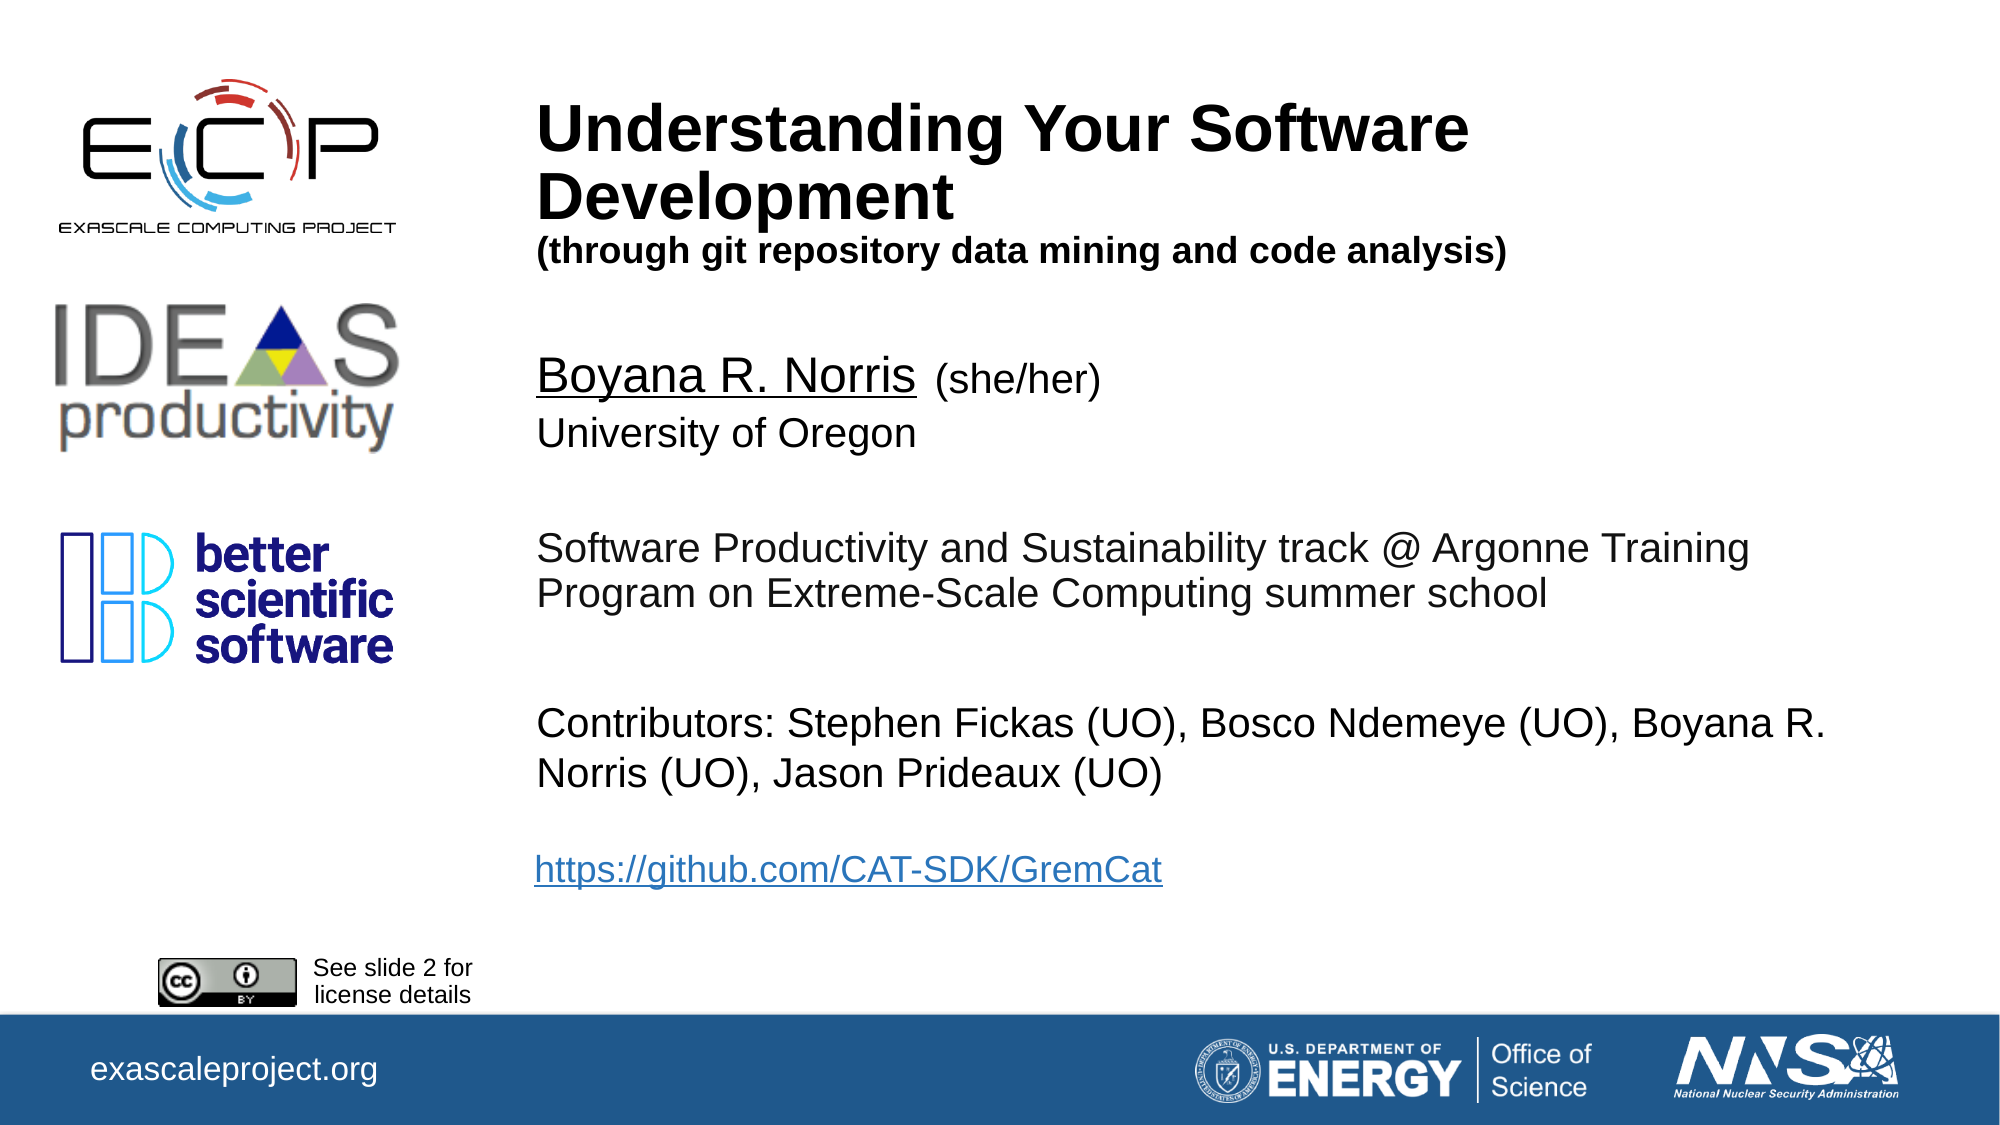

# Understanding Your Software Development (through git repository data mining and code analysis)
Boyana R. Norris
(she/her)
University of Oregon
Software Productivity and Sustainability track @ Argonne Training Program on Extreme-Scale Computing summer school
Contributors: Stephen Fickas (UO), Bosco Ndemeye (UO), Boyana R. Norris (UO), Jason Prideaux (UO)
https://github.com/CAT-SDK/GremCat